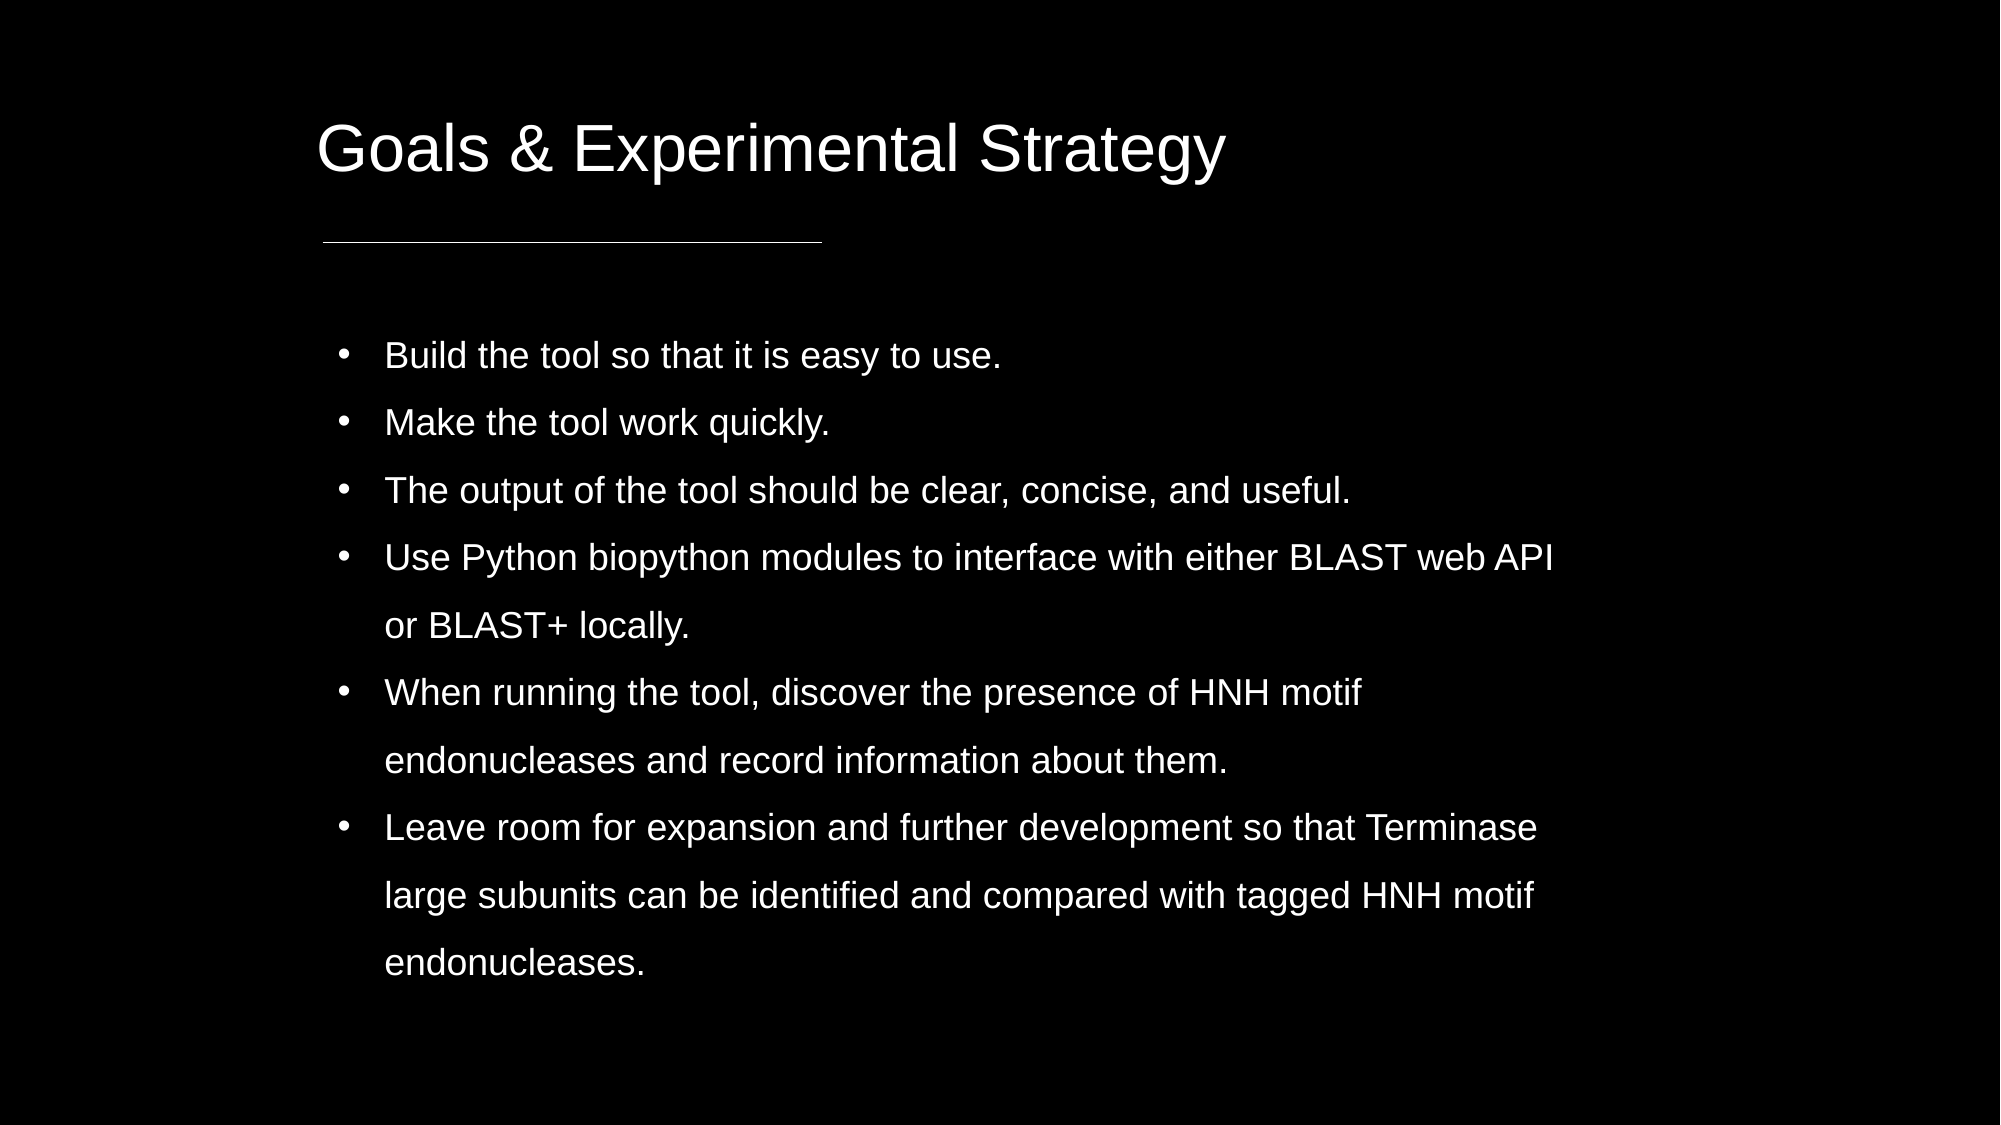

Goals & Experimental Strategy
Build the tool so that it is easy to use.
Make the tool work quickly.
The output of the tool should be clear, concise, and useful.
Use Python biopython modules to interface with either BLAST web API or BLAST+ locally.
When running the tool, discover the presence of HNH motif endonucleases and record information about them.
Leave room for expansion and further development so that Terminase large subunits can be identified and compared with tagged HNH motif endonucleases.